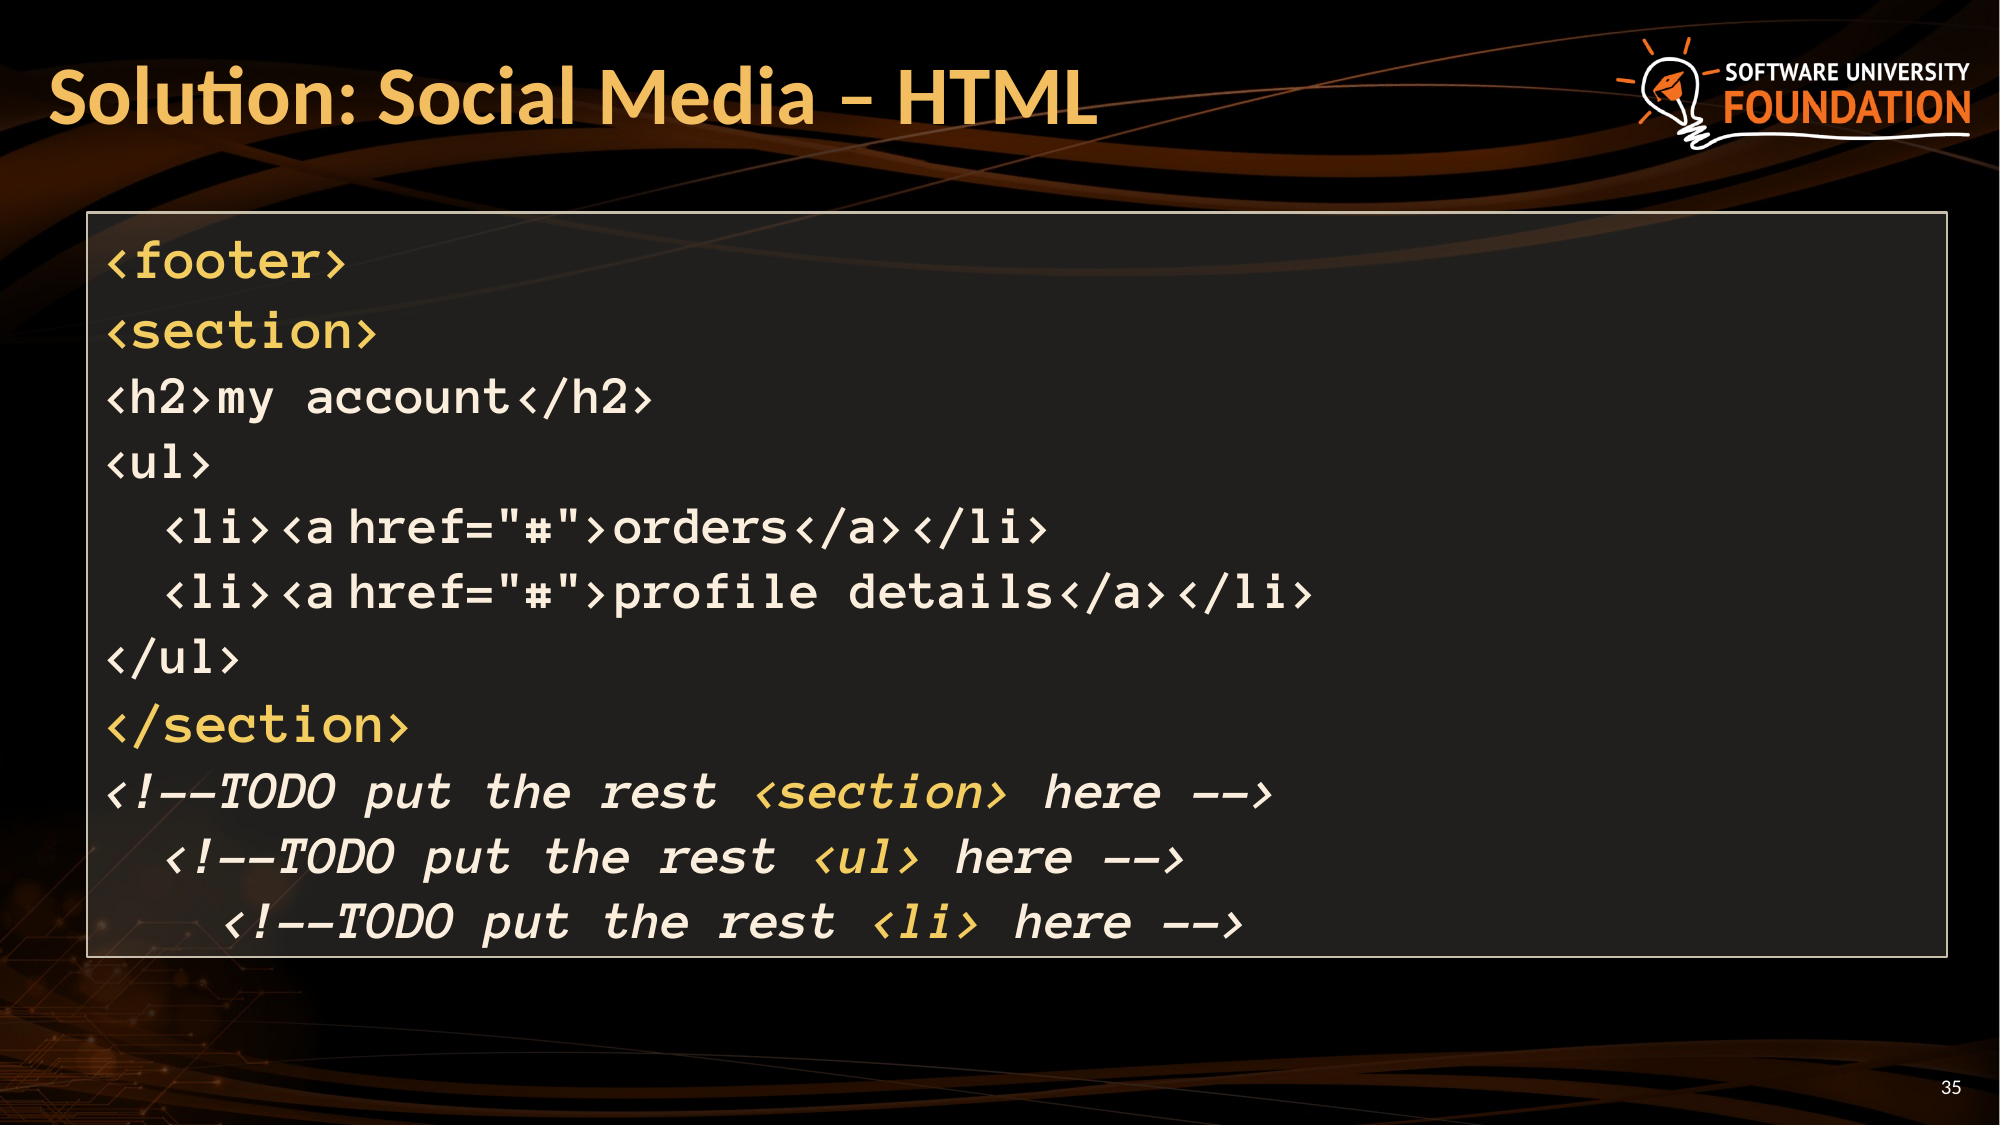

# Solution: Social Media – HTML
<footer>
<section>
<h2>my account</h2>
<ul>
  <li><a href="#">orders</a></li>
  <li><a href="#">profile details</a></li>
</ul>
</section>
<!--TODO put the rest <section> here -->
  <!--TODO put the rest <ul> here -->
    <!--TODO put the rest <li> here -->
35